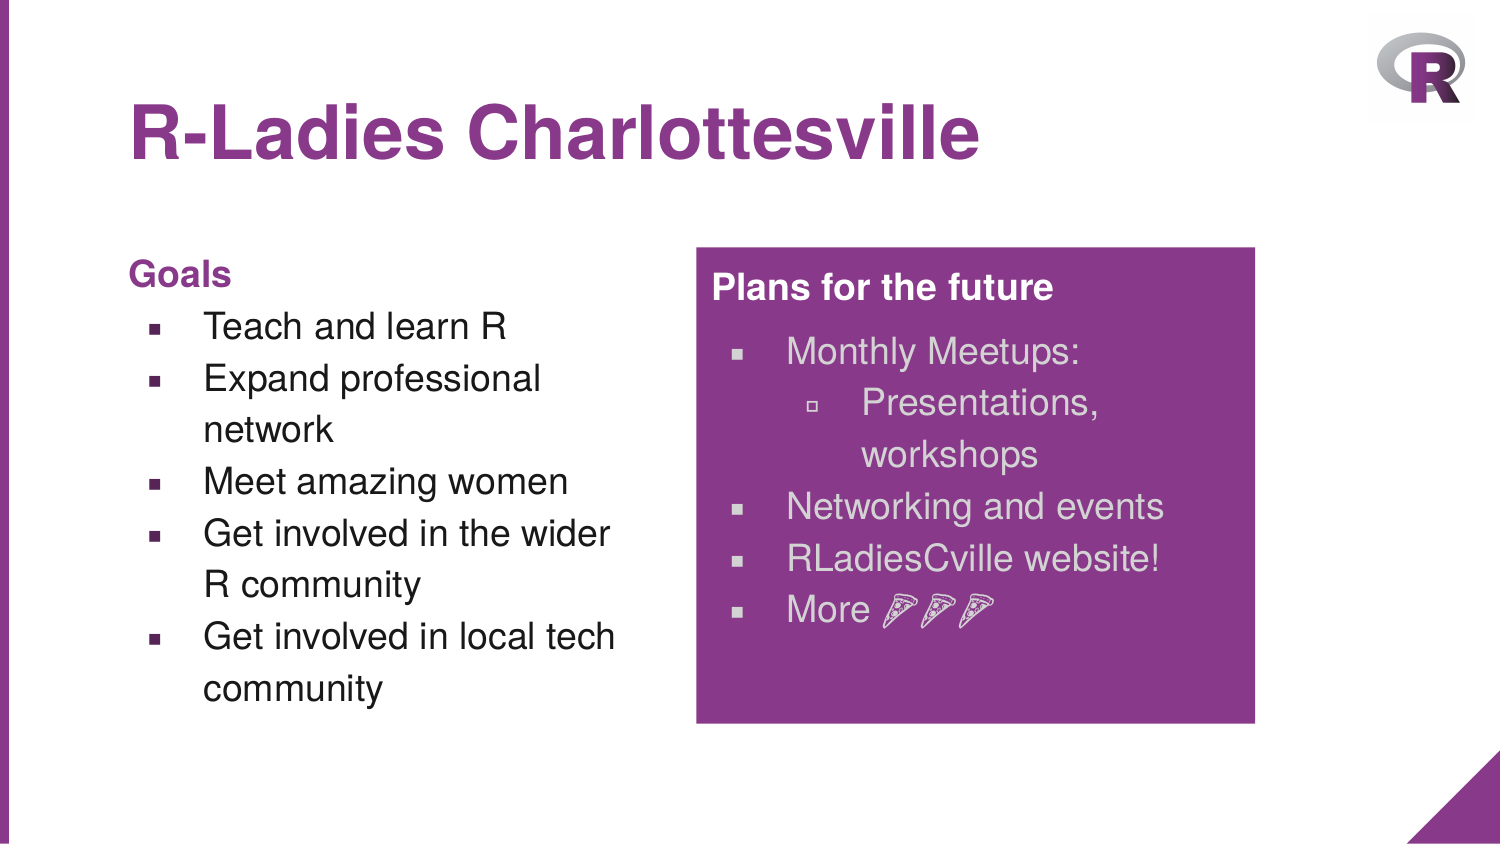

# R-Ladies Charlottesville
Goals
Teach and learn R
Expand professional network
Meet amazing women
Get involved in the wider R community
Get involved in local tech community
Plans for the future
Monthly Meetups:
Presentations, workshops
Networking and events
RLadiesCville website!
More 🍕🍕🍕